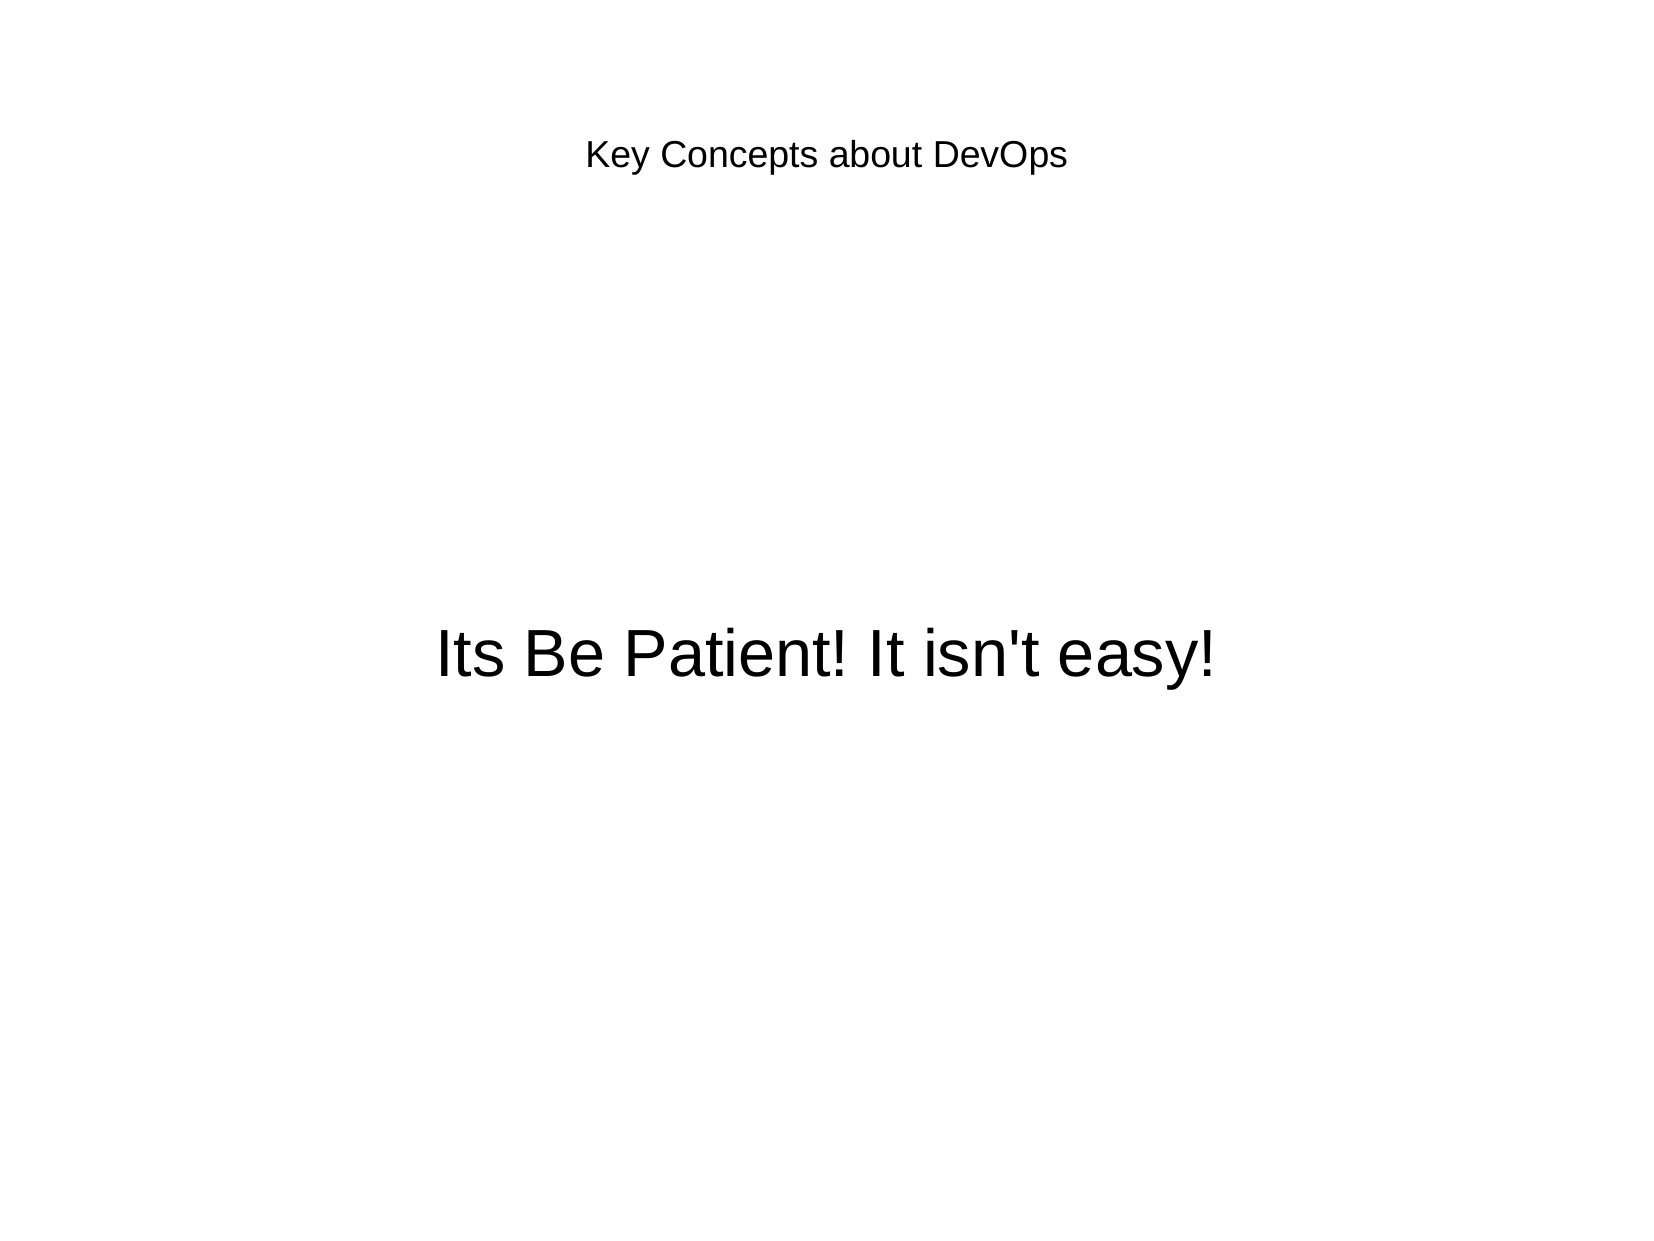

Key Concepts about DevOps
Its Be Patient! It isn't easy!